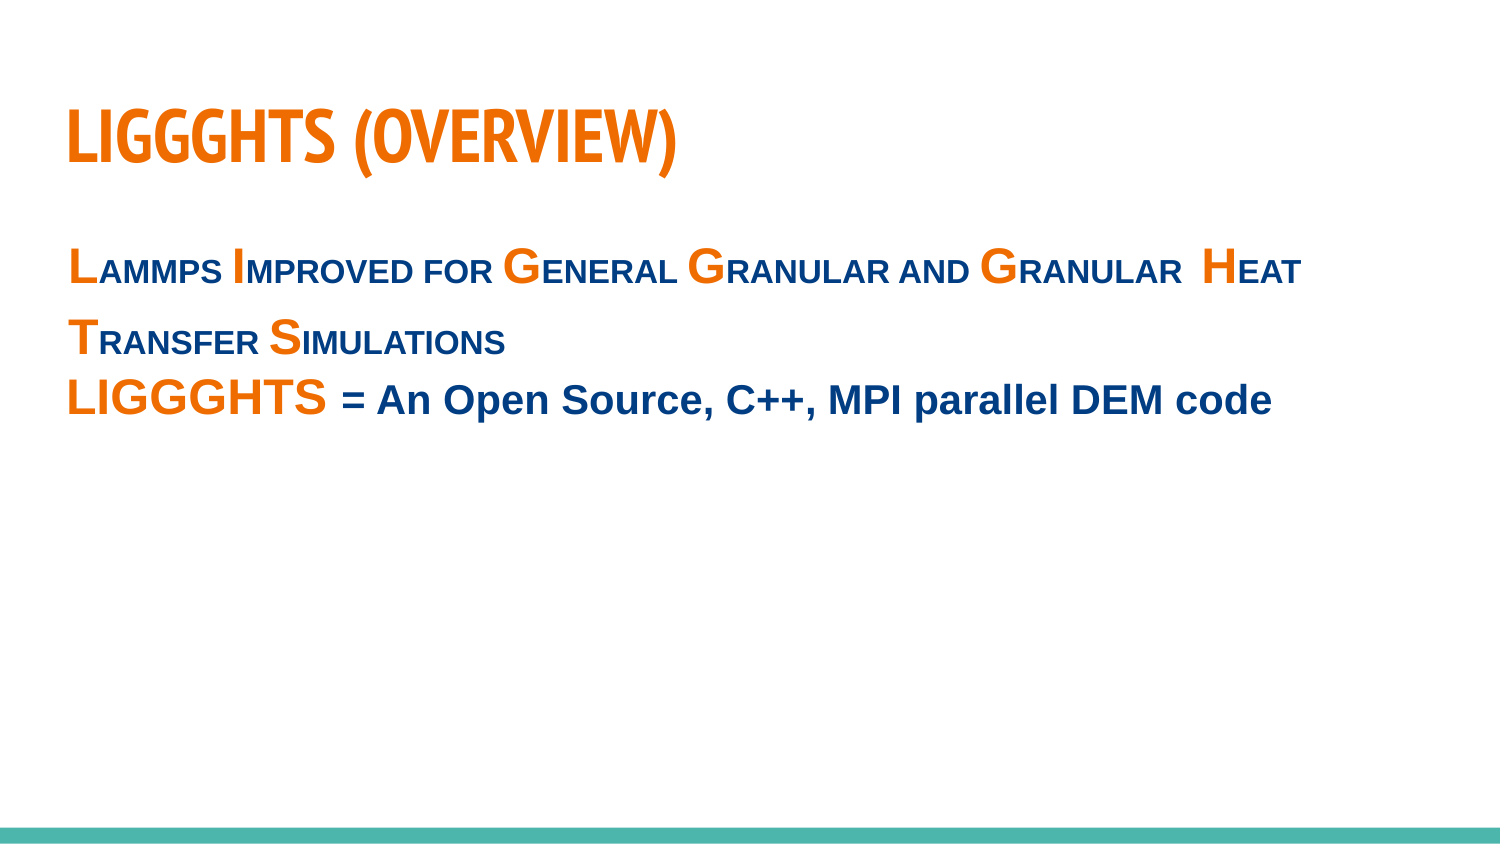

# LIGGGHTS (OVERVIEW)
LAMMPS IMPROVED FOR GENERAL GRANULAR AND GRANULAR  HEAT TRANSFER SIMULATIONS
LIGGGHTS = An Open Source, C++, MPI parallel DEM code